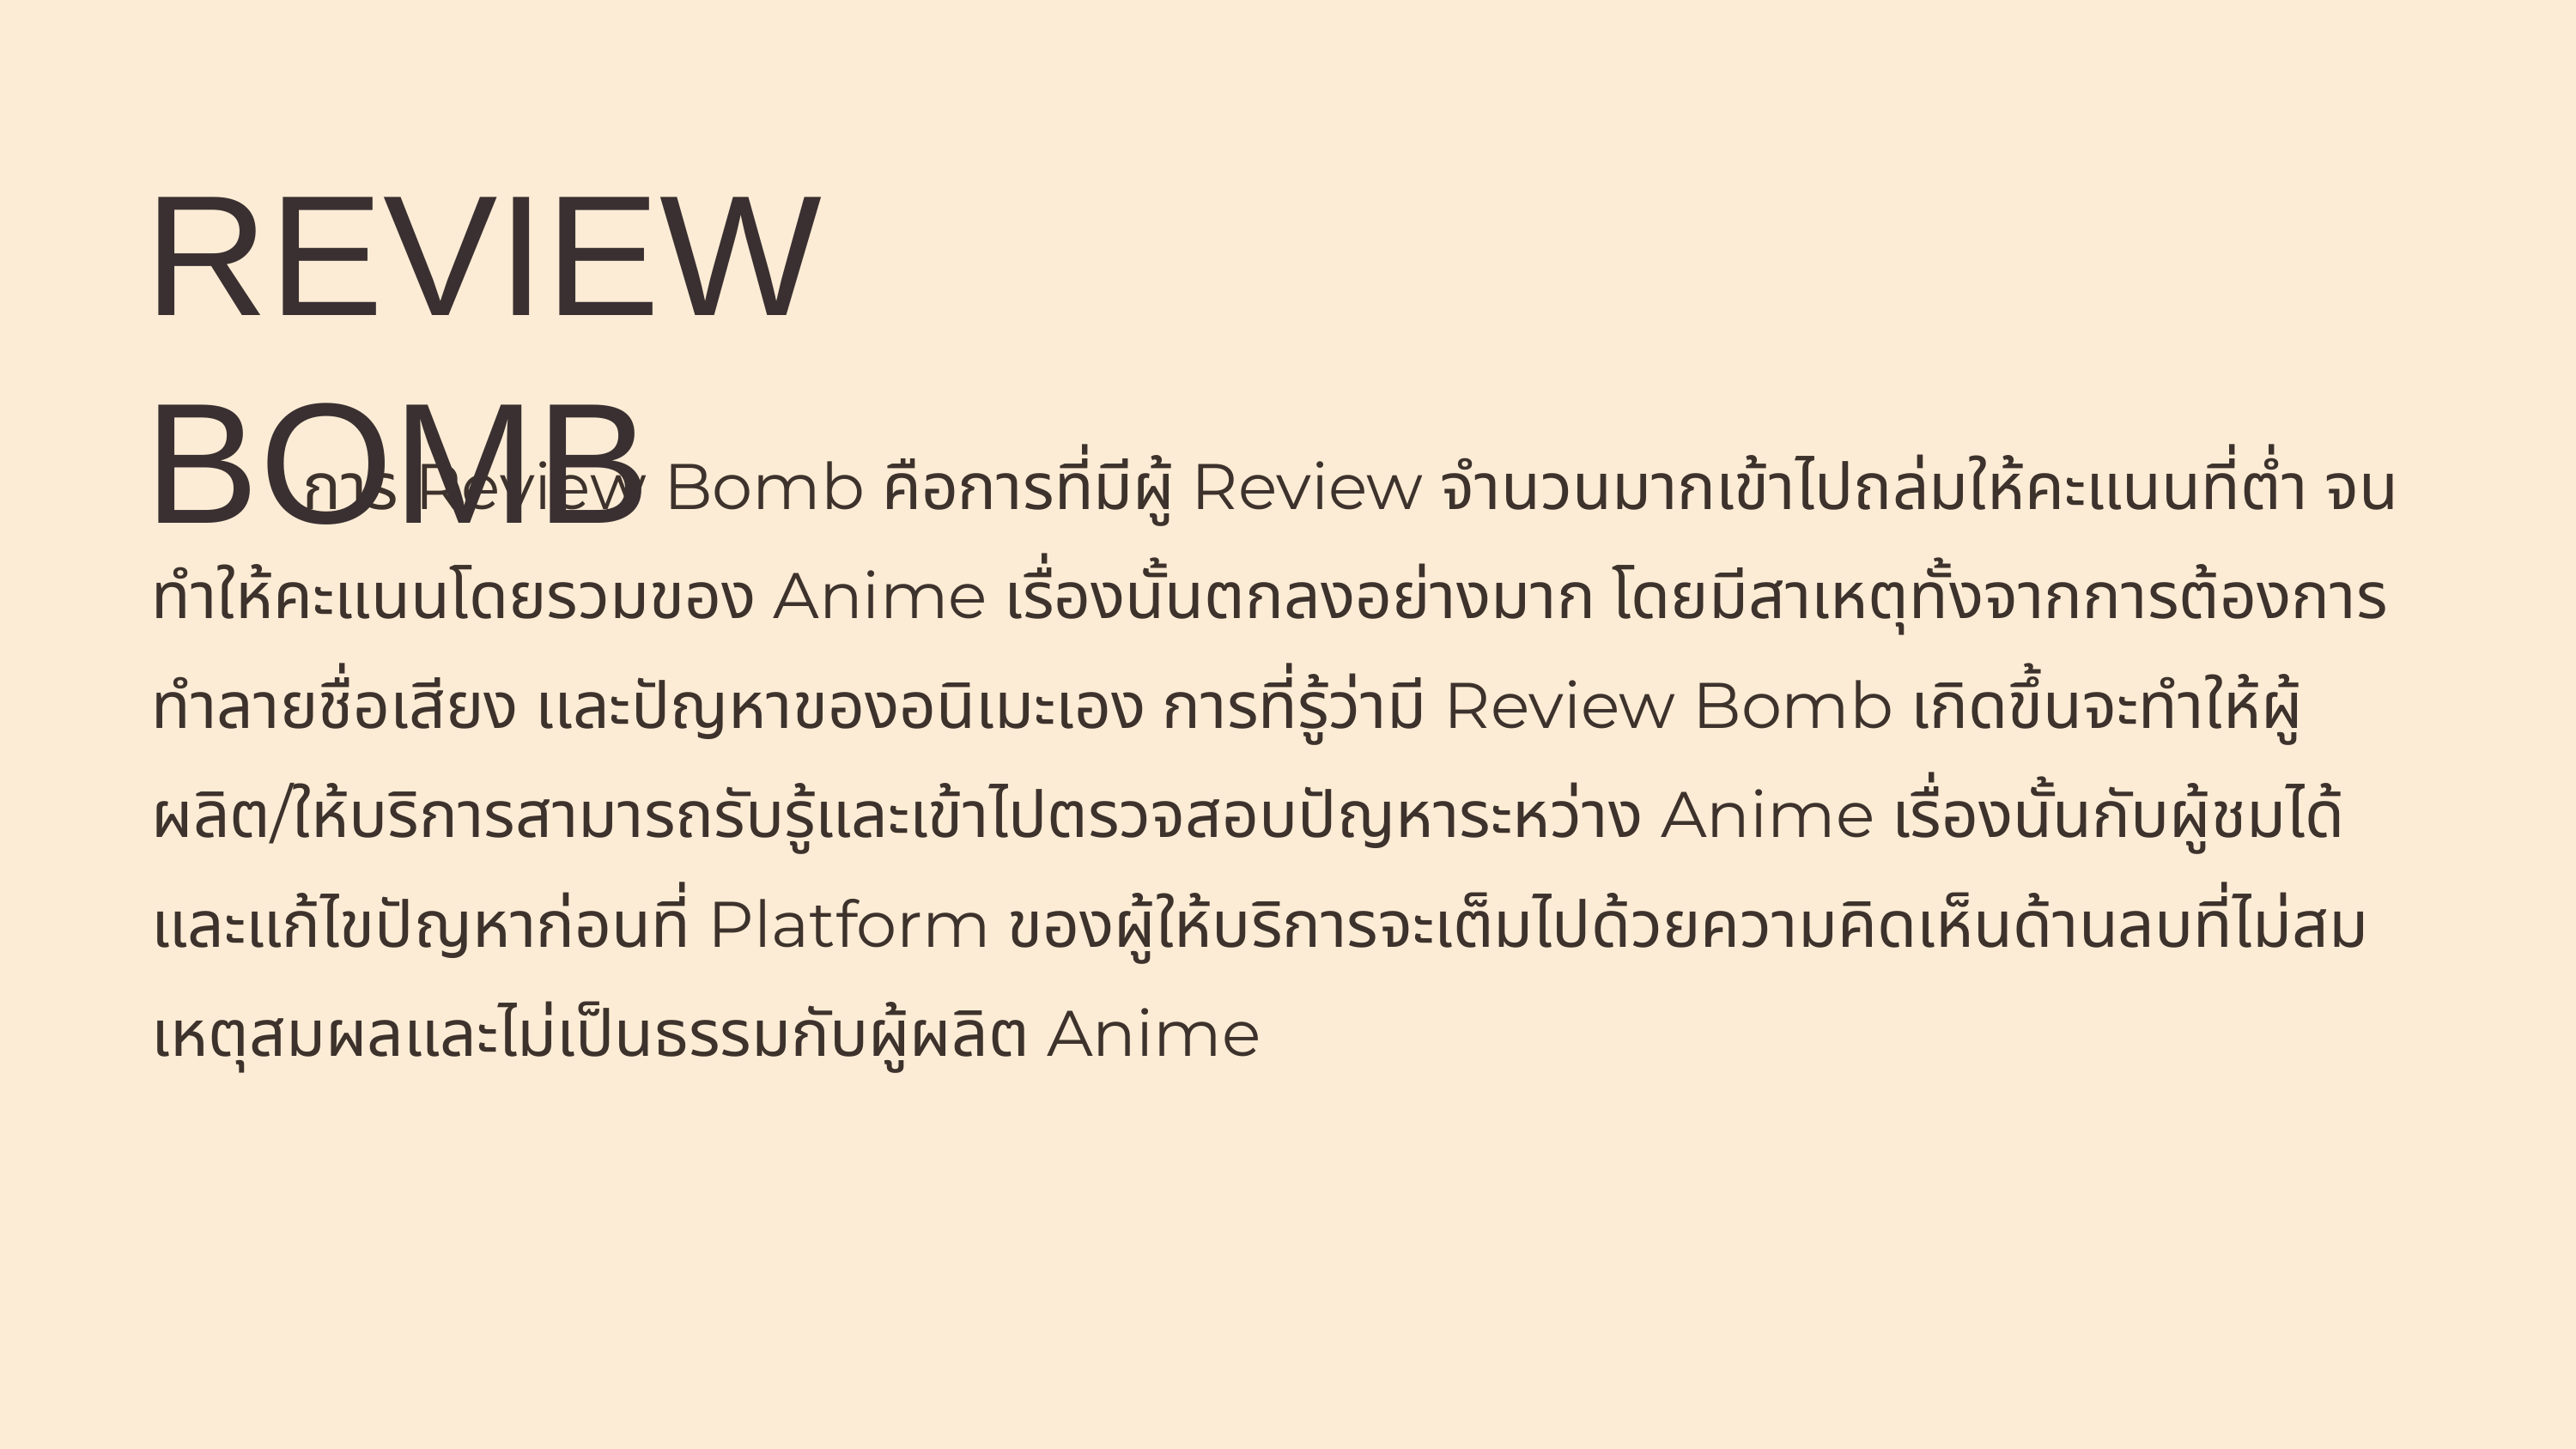

REVIEW BOMB
         การ Review Bomb คือการที่มีผู้ Review จำนวนมากเข้าไปถล่มให้คะแนนที่ต่ำ จนทำให้คะแนนโดยรวมของ Anime เรื่องนั้นตกลงอย่างมาก โดยมีสาเหตุทั้งจากการต้องการทำลายชื่อเสียง เเละปัญหาของอนิเมะเอง การที่รู้ว่ามี Review Bomb เกิดขึ้นจะทำให้ผู้ผลิต/ให้บริการสามารถรับรู้และเข้าไปตรวจสอบปัญหาระหว่าง Anime เรื่องนั้นกับผู้ชมได้ และแก้ไขปัญหาก่อนที่ Platform ของผู้ให้บริการจะเต็มไปด้วยความคิดเห็นด้านลบที่ไม่สมเหตุสมผลและไม่เป็นธรรมกับผู้ผลิต Anime